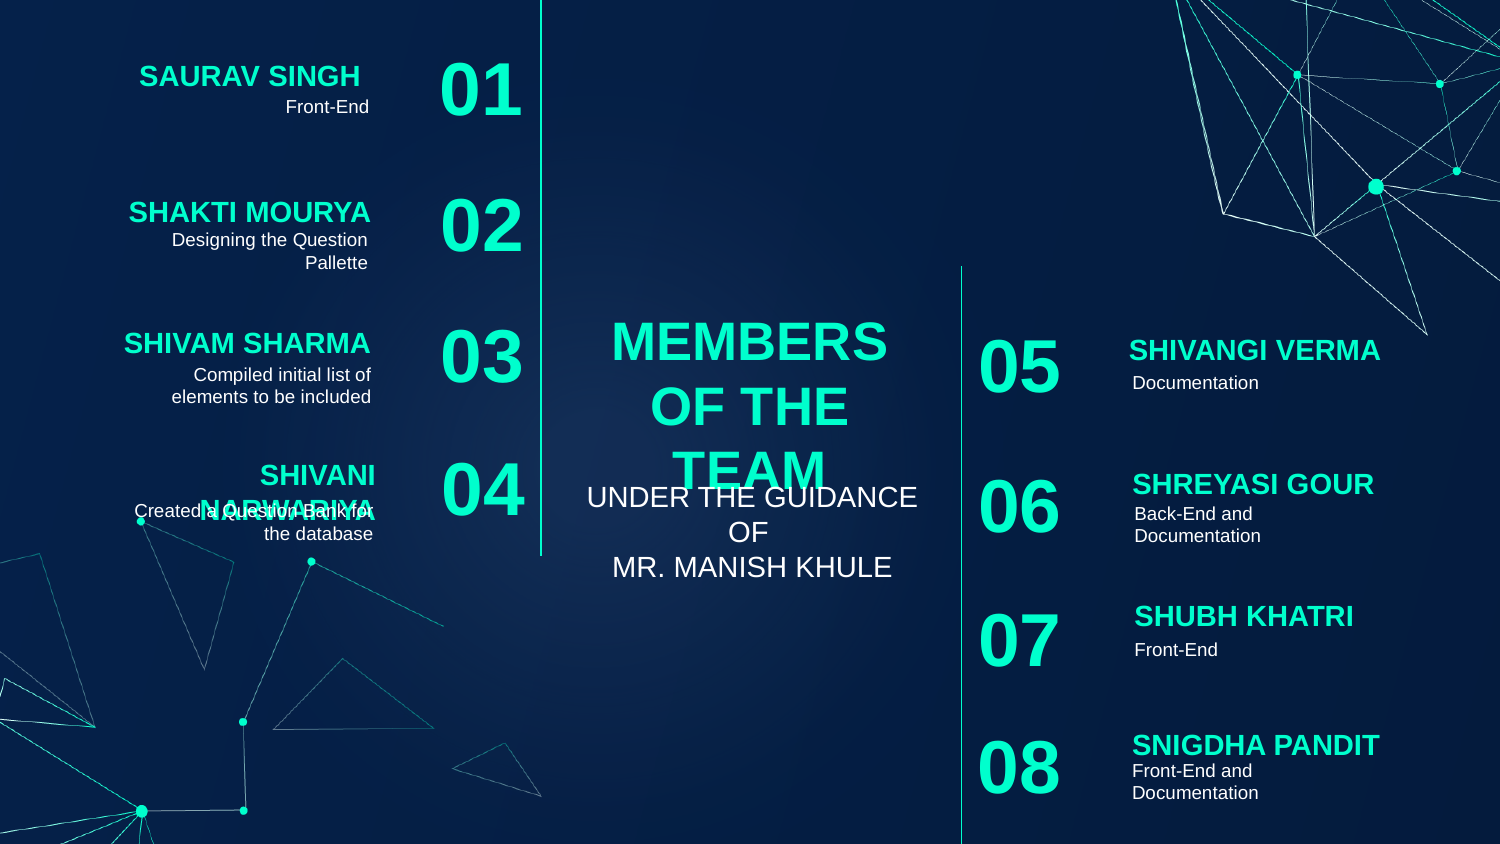

SAURAV SINGH
01
Front-End
SHAKTI MOURYA
02
Designing the Question Pallette
SHIVAM SHARMA
03
# MEMBERS OF THE TEAM
05
SHIVANGI VERMA
Compiled initial list of elements to be included
Documentation
04
SHIVANI NARWARIYA
06
SHREYASI GOUR
UNDER THE GUIDANCE OF
MR. MANISH KHULE
Back-End and Documentation
Created a Question Bank for the database
07
SHUBH KHATRI
Front-End
08
SNIGDHA PANDIT
Front-End and Documentation